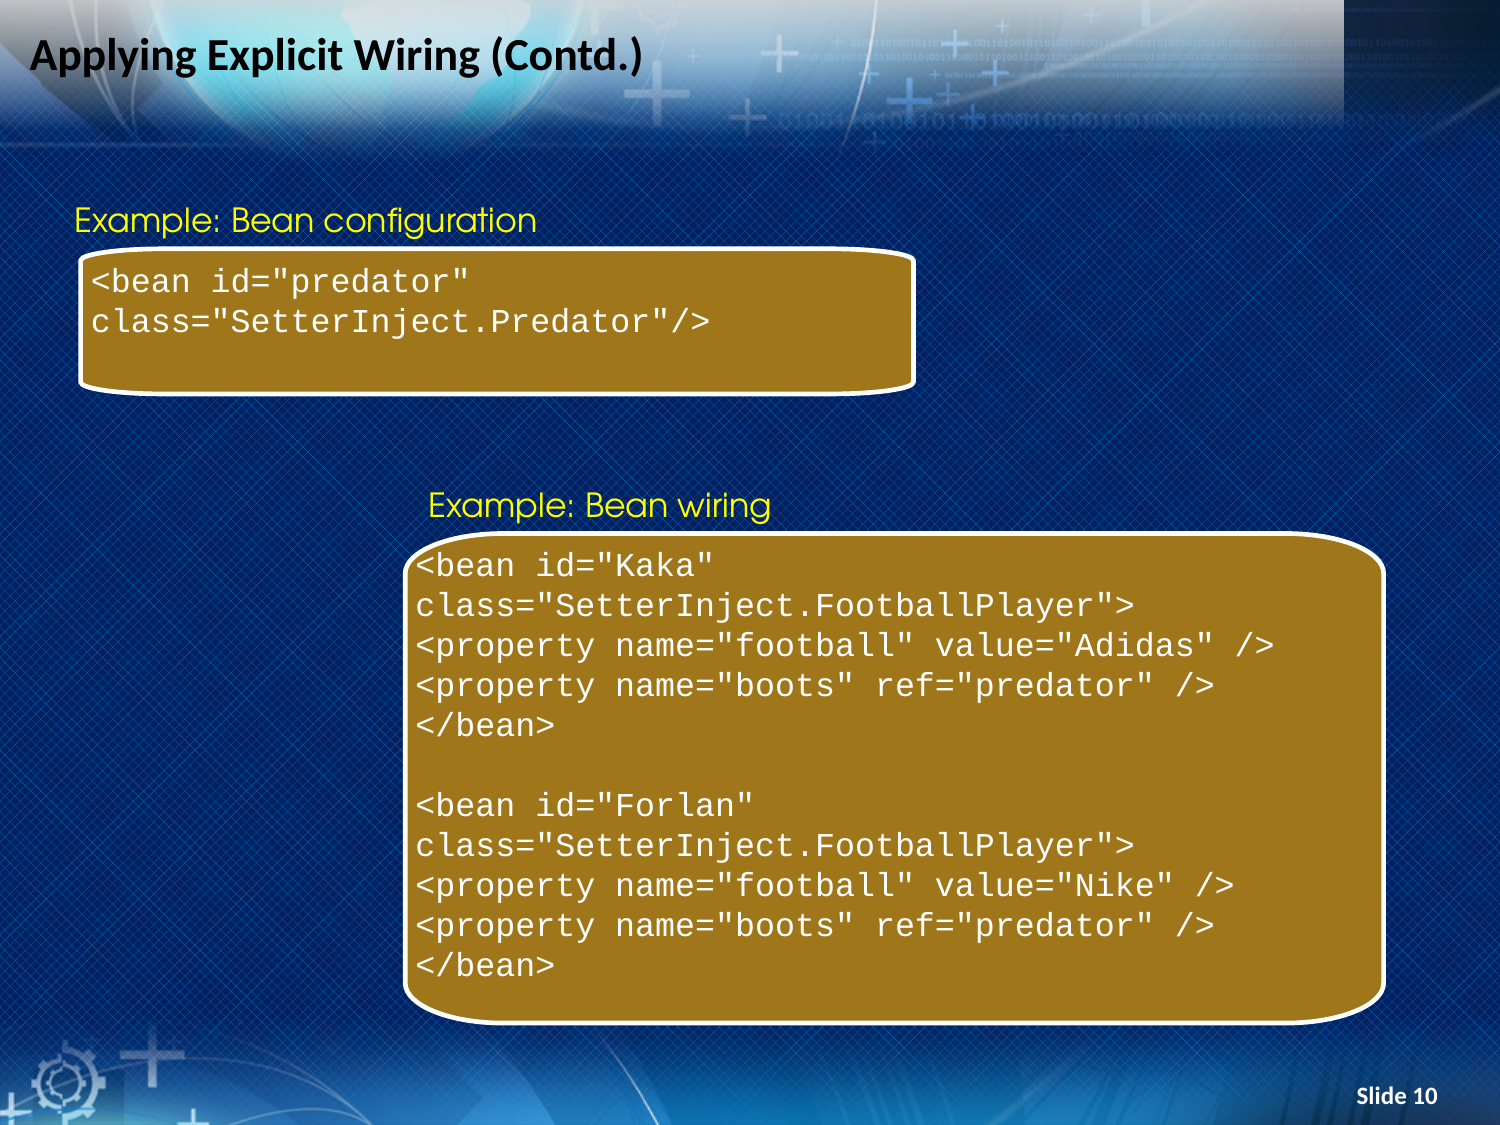

# Applying Explicit Wiring (Contd.)
Example: Bean configuration
<bean id="predator"
class="SetterInject.Predator"/>
Example: Bean wiring
<bean id="Kaka"
class="SetterInject.FootballPlayer">
<property name="football" value="Adidas" />
<property name="boots" ref="predator" />
</bean>

<bean id="Forlan"
class="SetterInject.FootballPlayer">
<property name="football" value="Nike" />
<property name="boots" ref="predator" />
</bean>